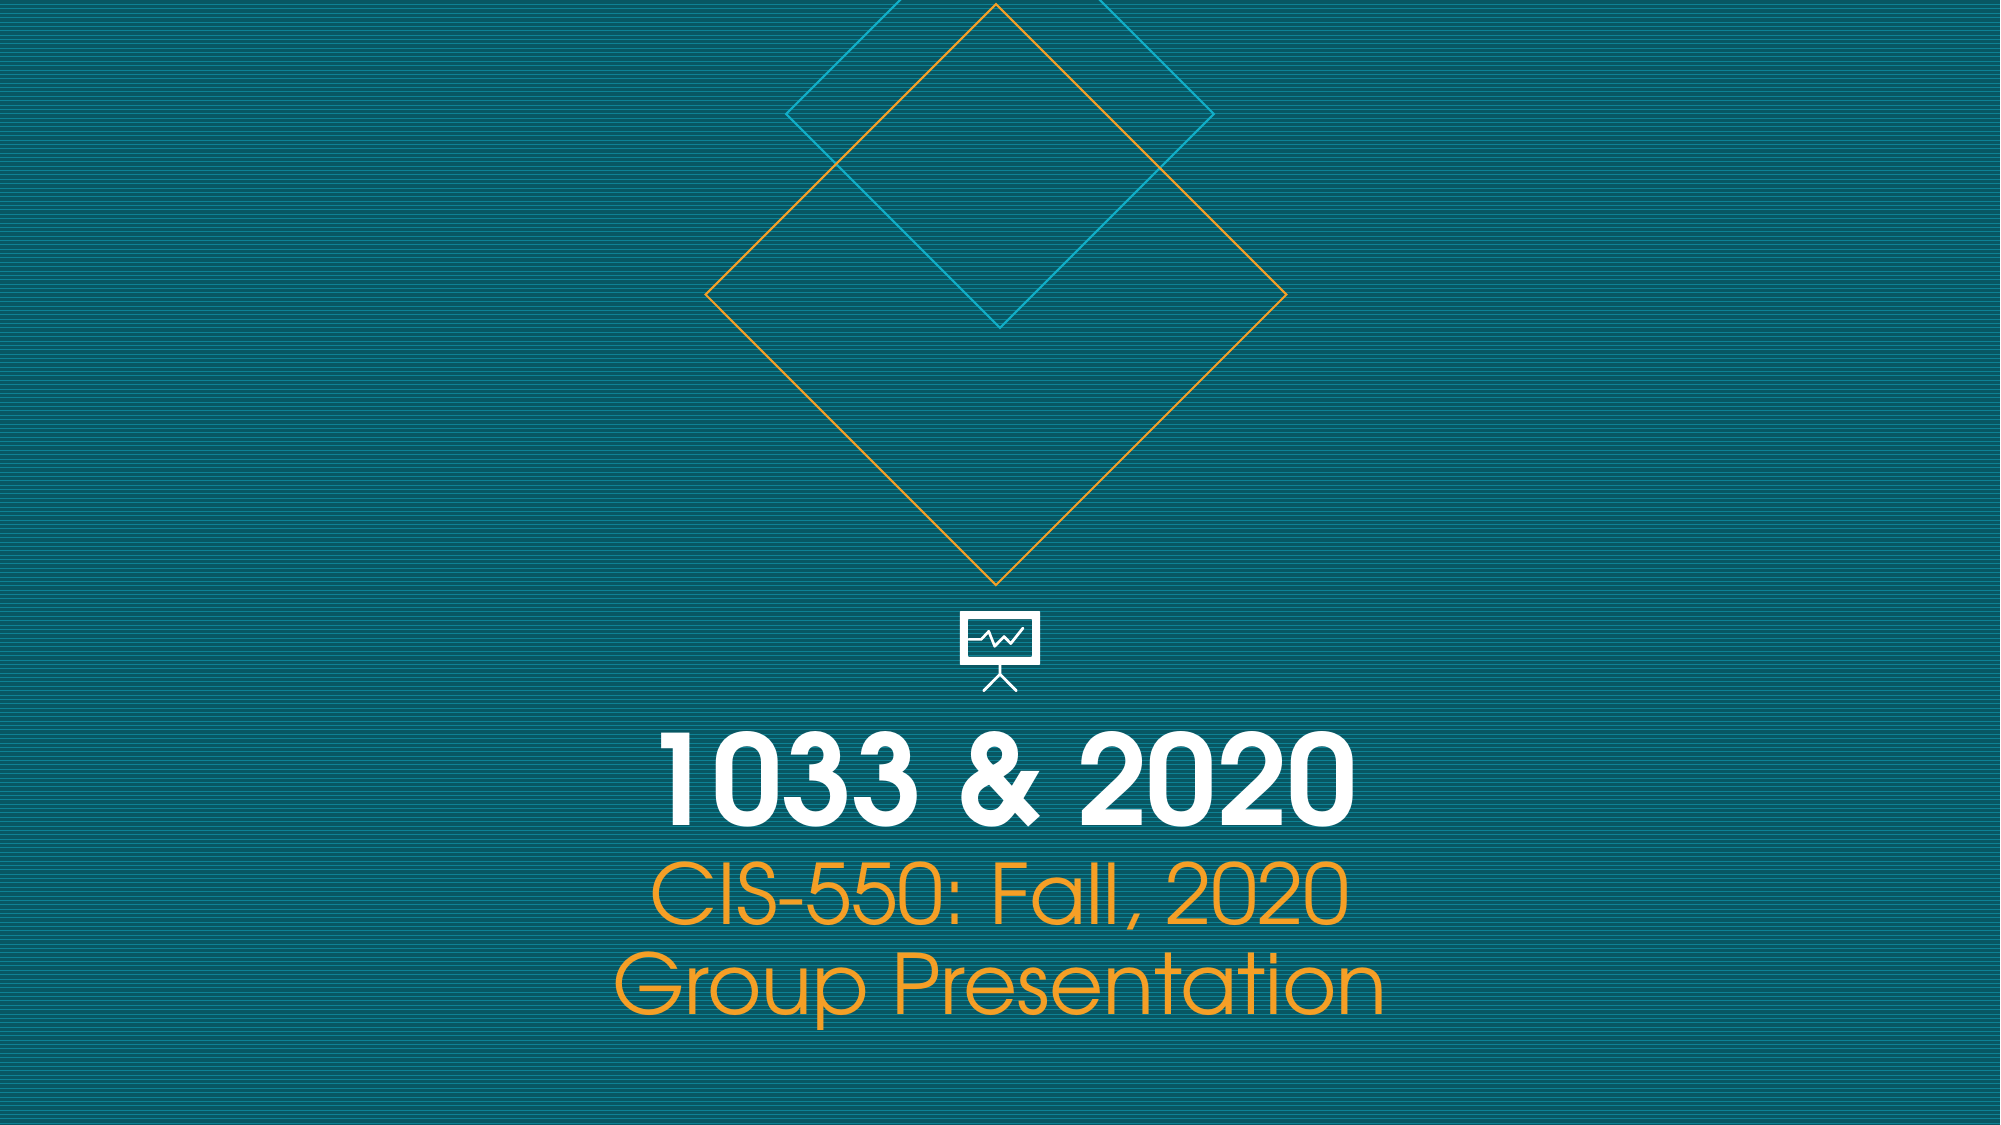

# 1033 & 2020 CIS-550: Fall, 2020 Group Presentation